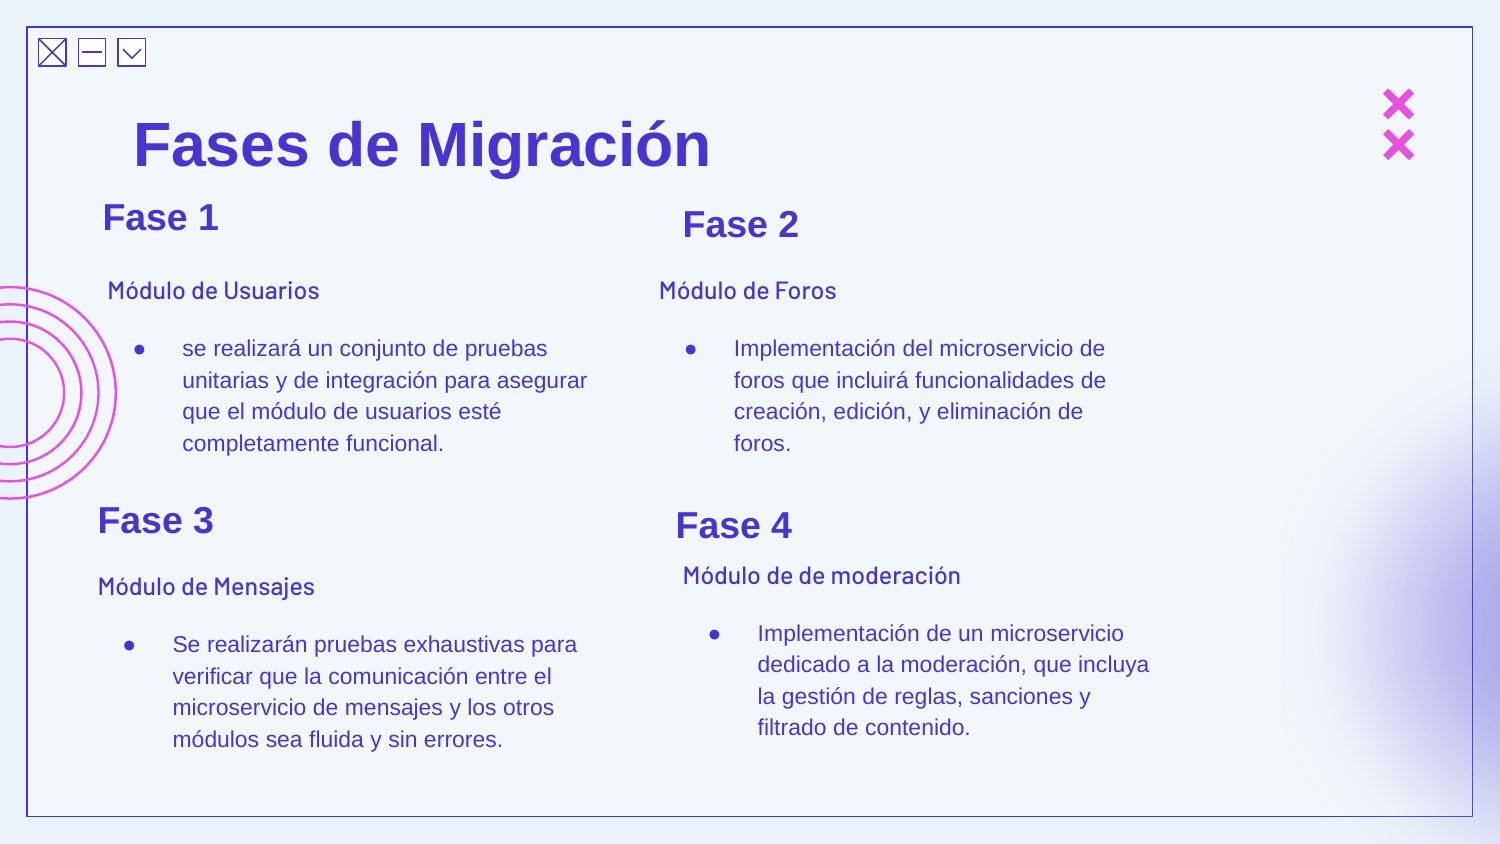

# Fases de Migración
Fase 1
Fase 2
Módulo de Foros
Implementación del microservicio de foros que incluirá funcionalidades de creación, edición, y eliminación de foros.

Módulo de Usuarios
se realizará un conjunto de pruebas unitarias y de integración para asegurar que el módulo de usuarios esté completamente funcional.
Fase 3
Fase 4
Módulo de de moderación
Implementación de un microservicio dedicado a la moderación, que incluya la gestión de reglas, sanciones y filtrado de contenido.
Módulo de Mensajes
Se realizarán pruebas exhaustivas para verificar que la comunicación entre el microservicio de mensajes y los otros módulos sea fluida y sin errores.